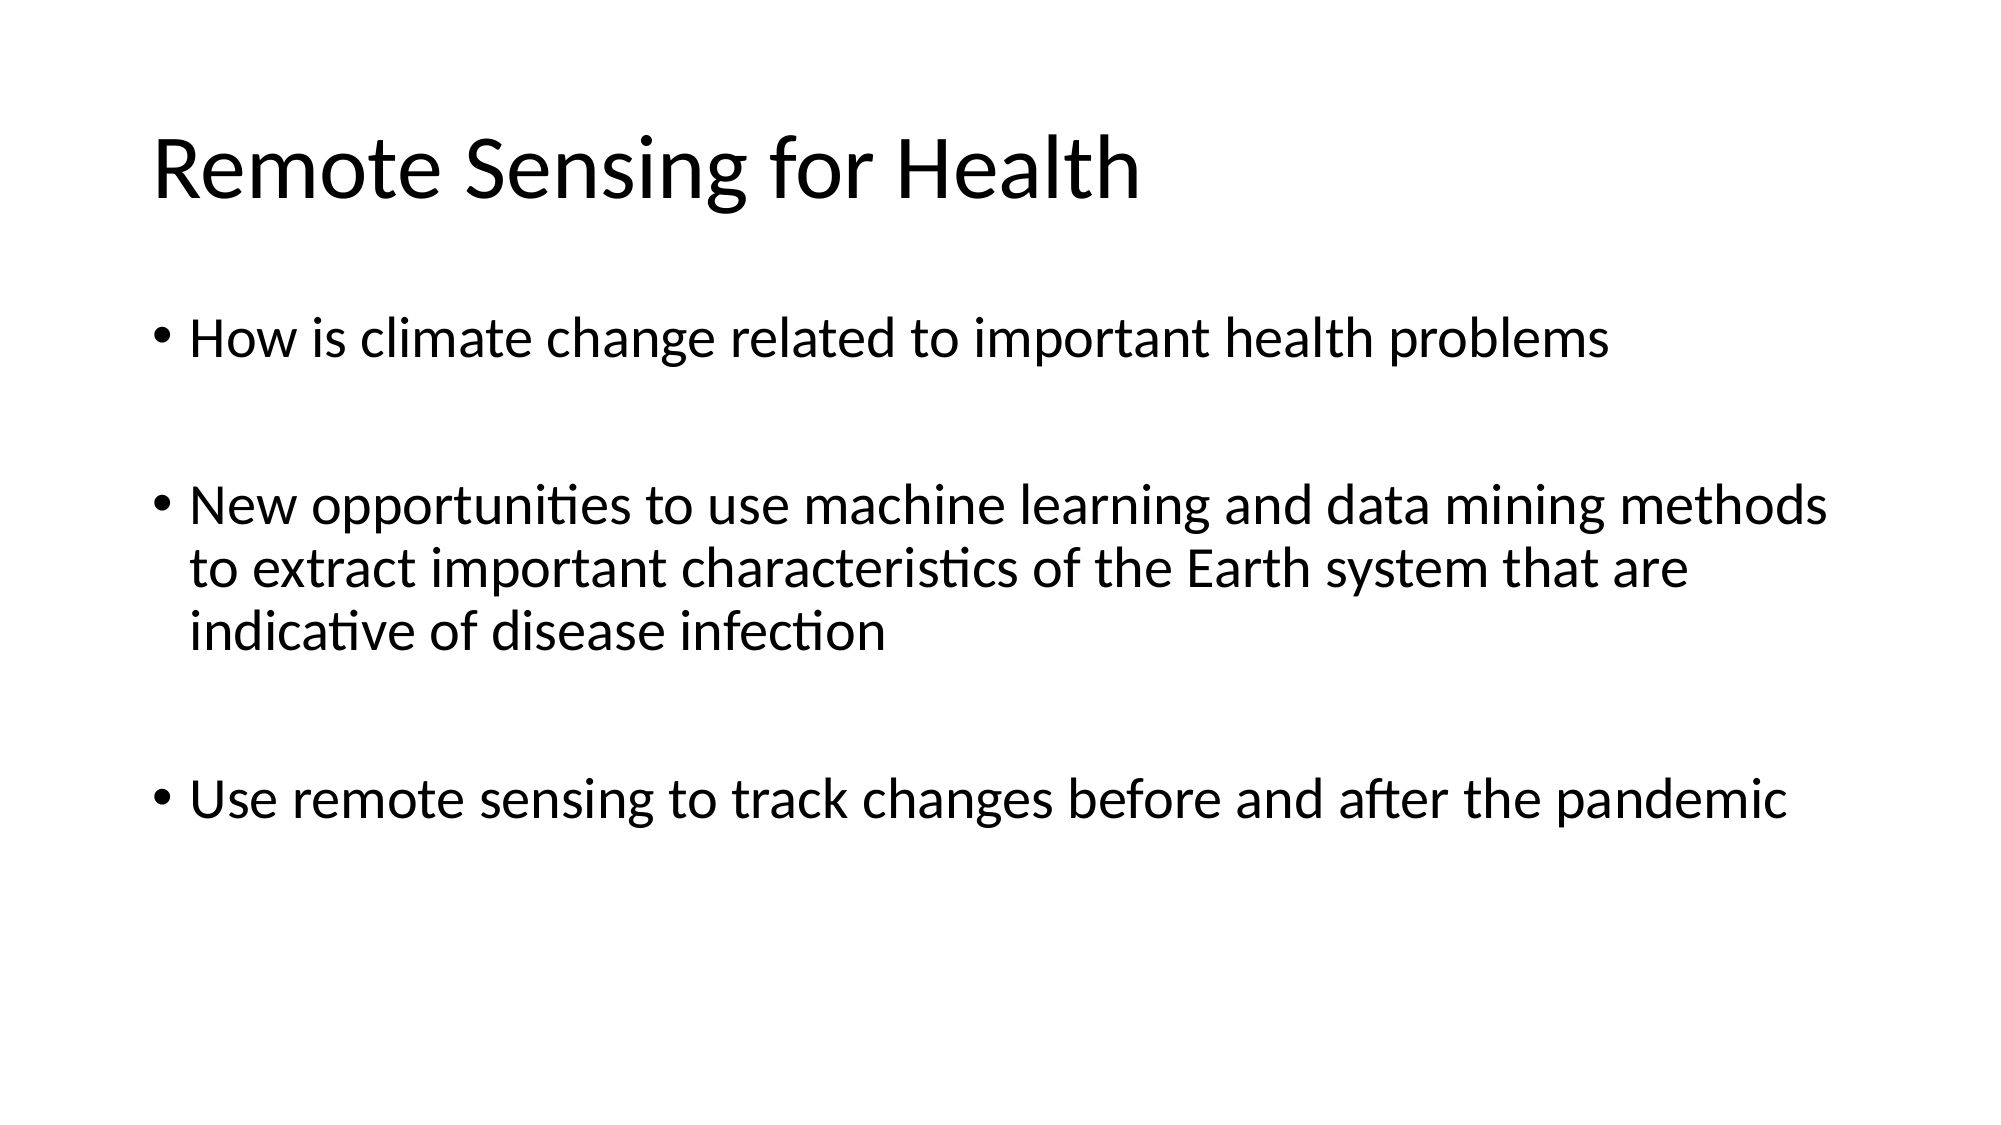

# Remote Sensing for Health
How is climate change related to important health problems

New opportunities to use machine learning and data mining methods to extract important characteristics of the Earth system that are indicative of disease infection

Use remote sensing to track changes before and after the pandemic